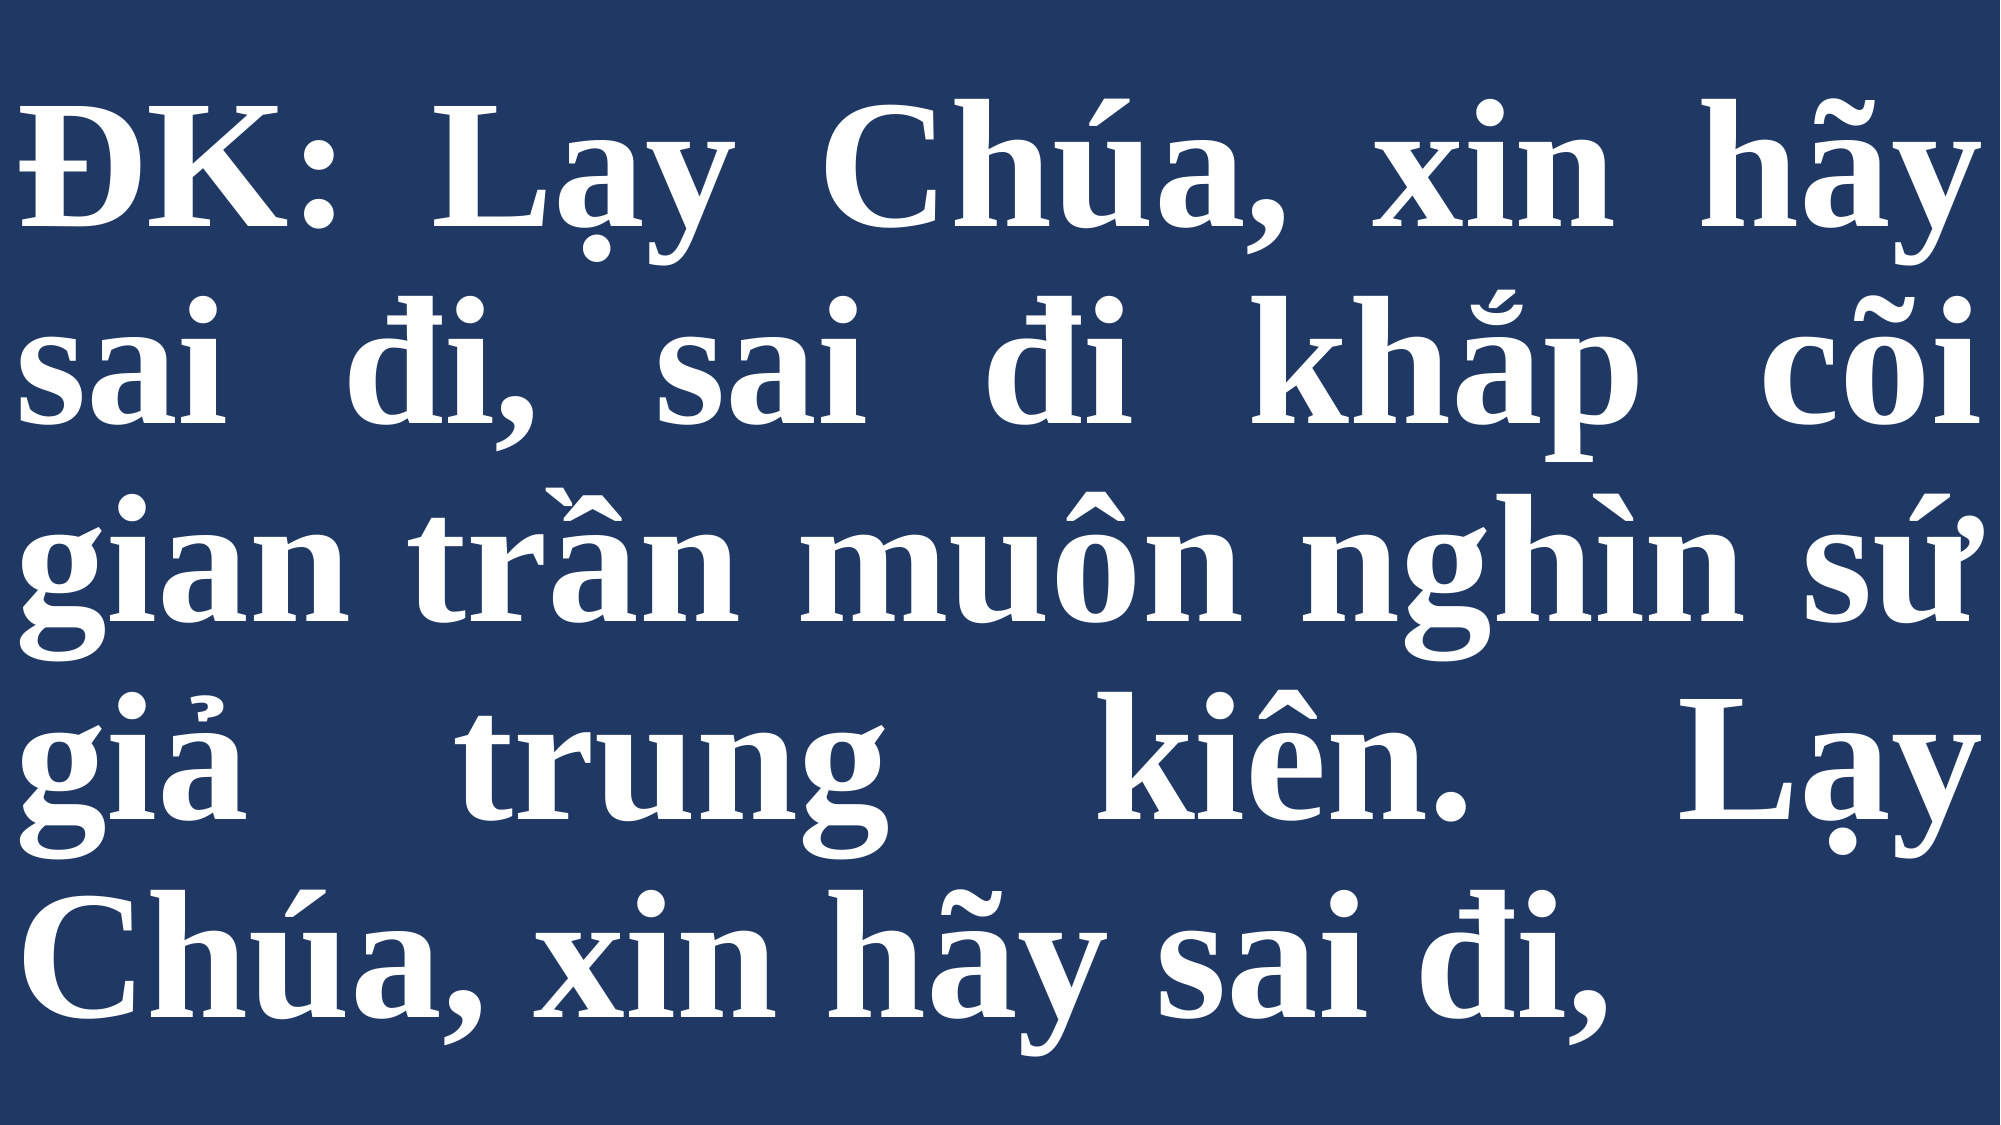

# ĐK: Lạy Chúa, xin hãy sai đi, sai đi khắp cõi gian trần muôn nghìn sứ giả trung kiên. Lạy Chúa, xin hãy sai đi,